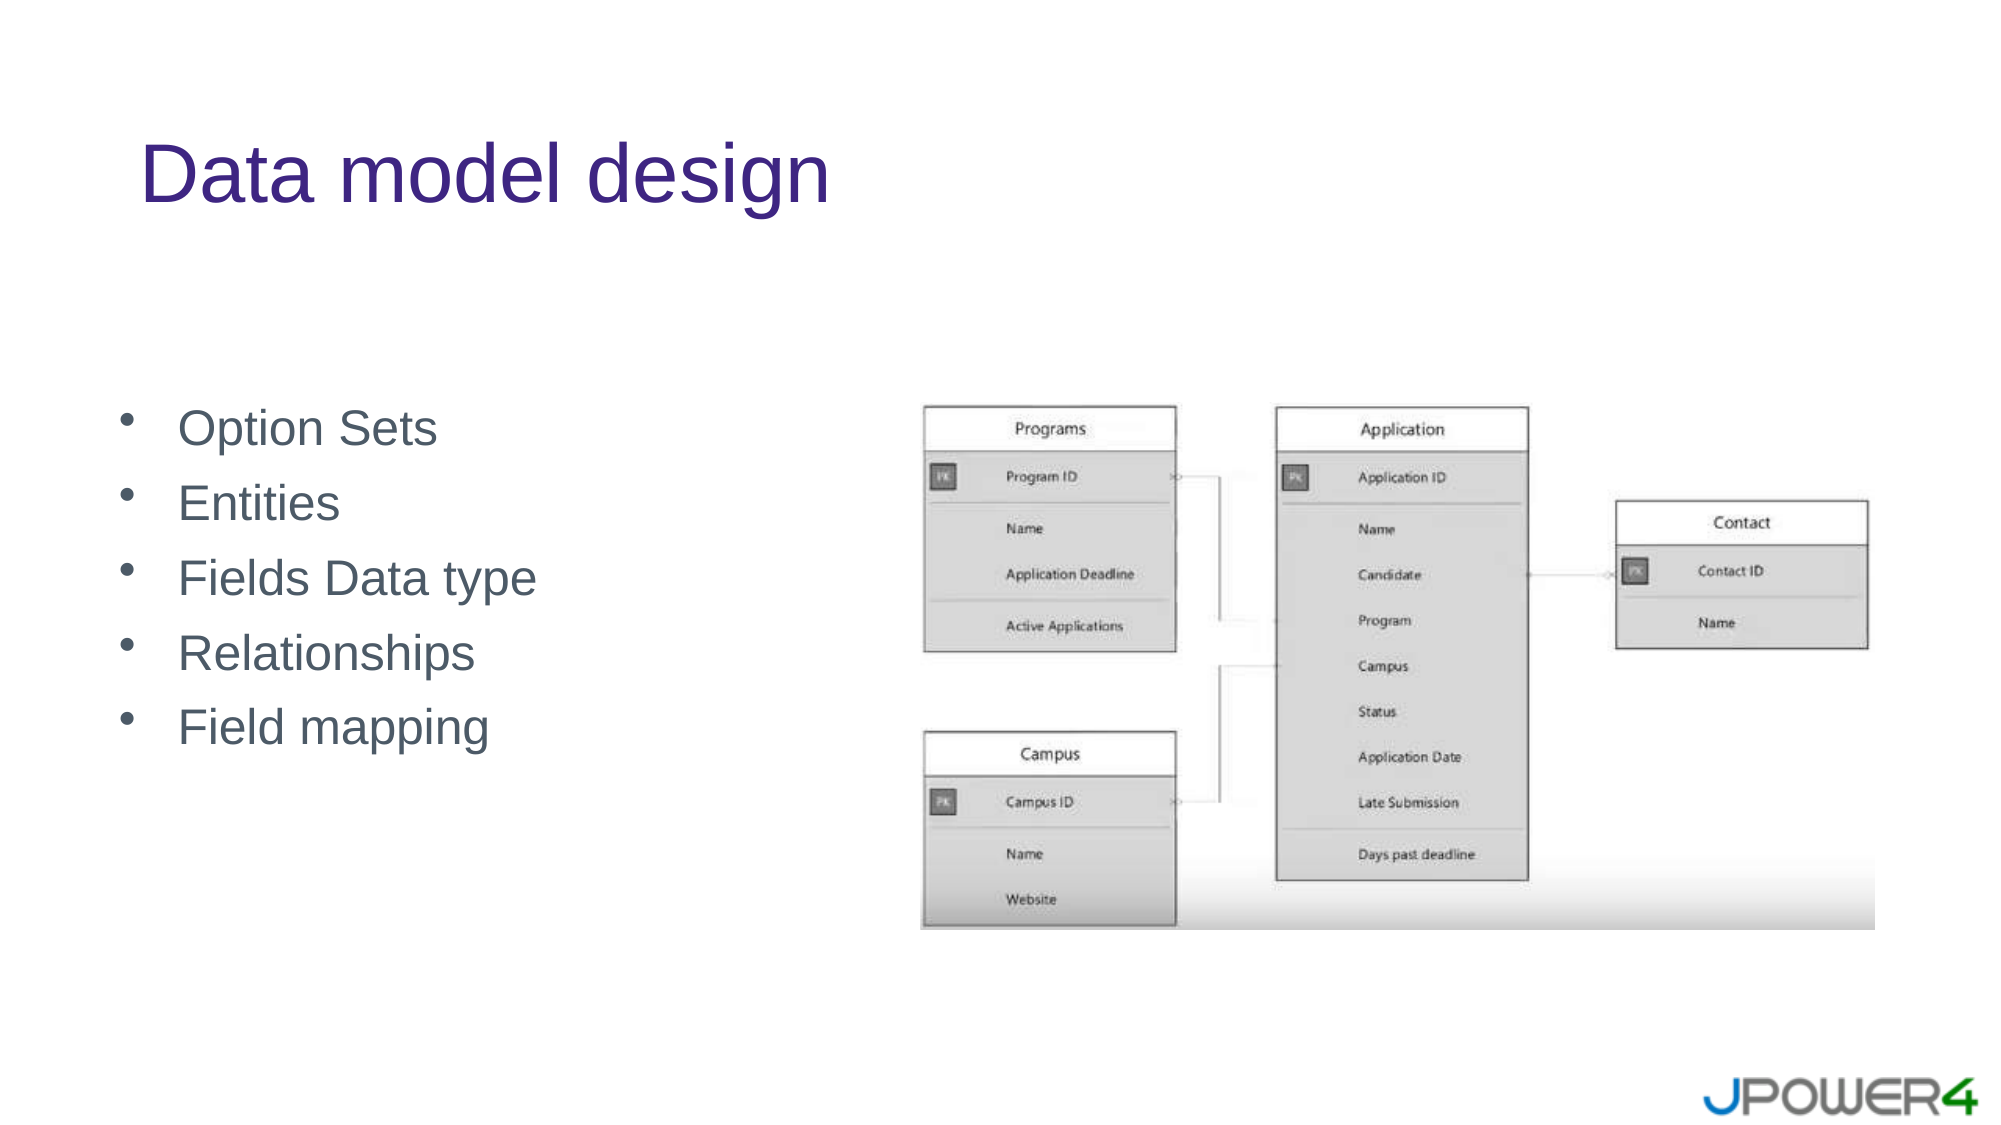

# Data model design
Option Sets
Entities
Fields Data type
Relationships
Field mapping